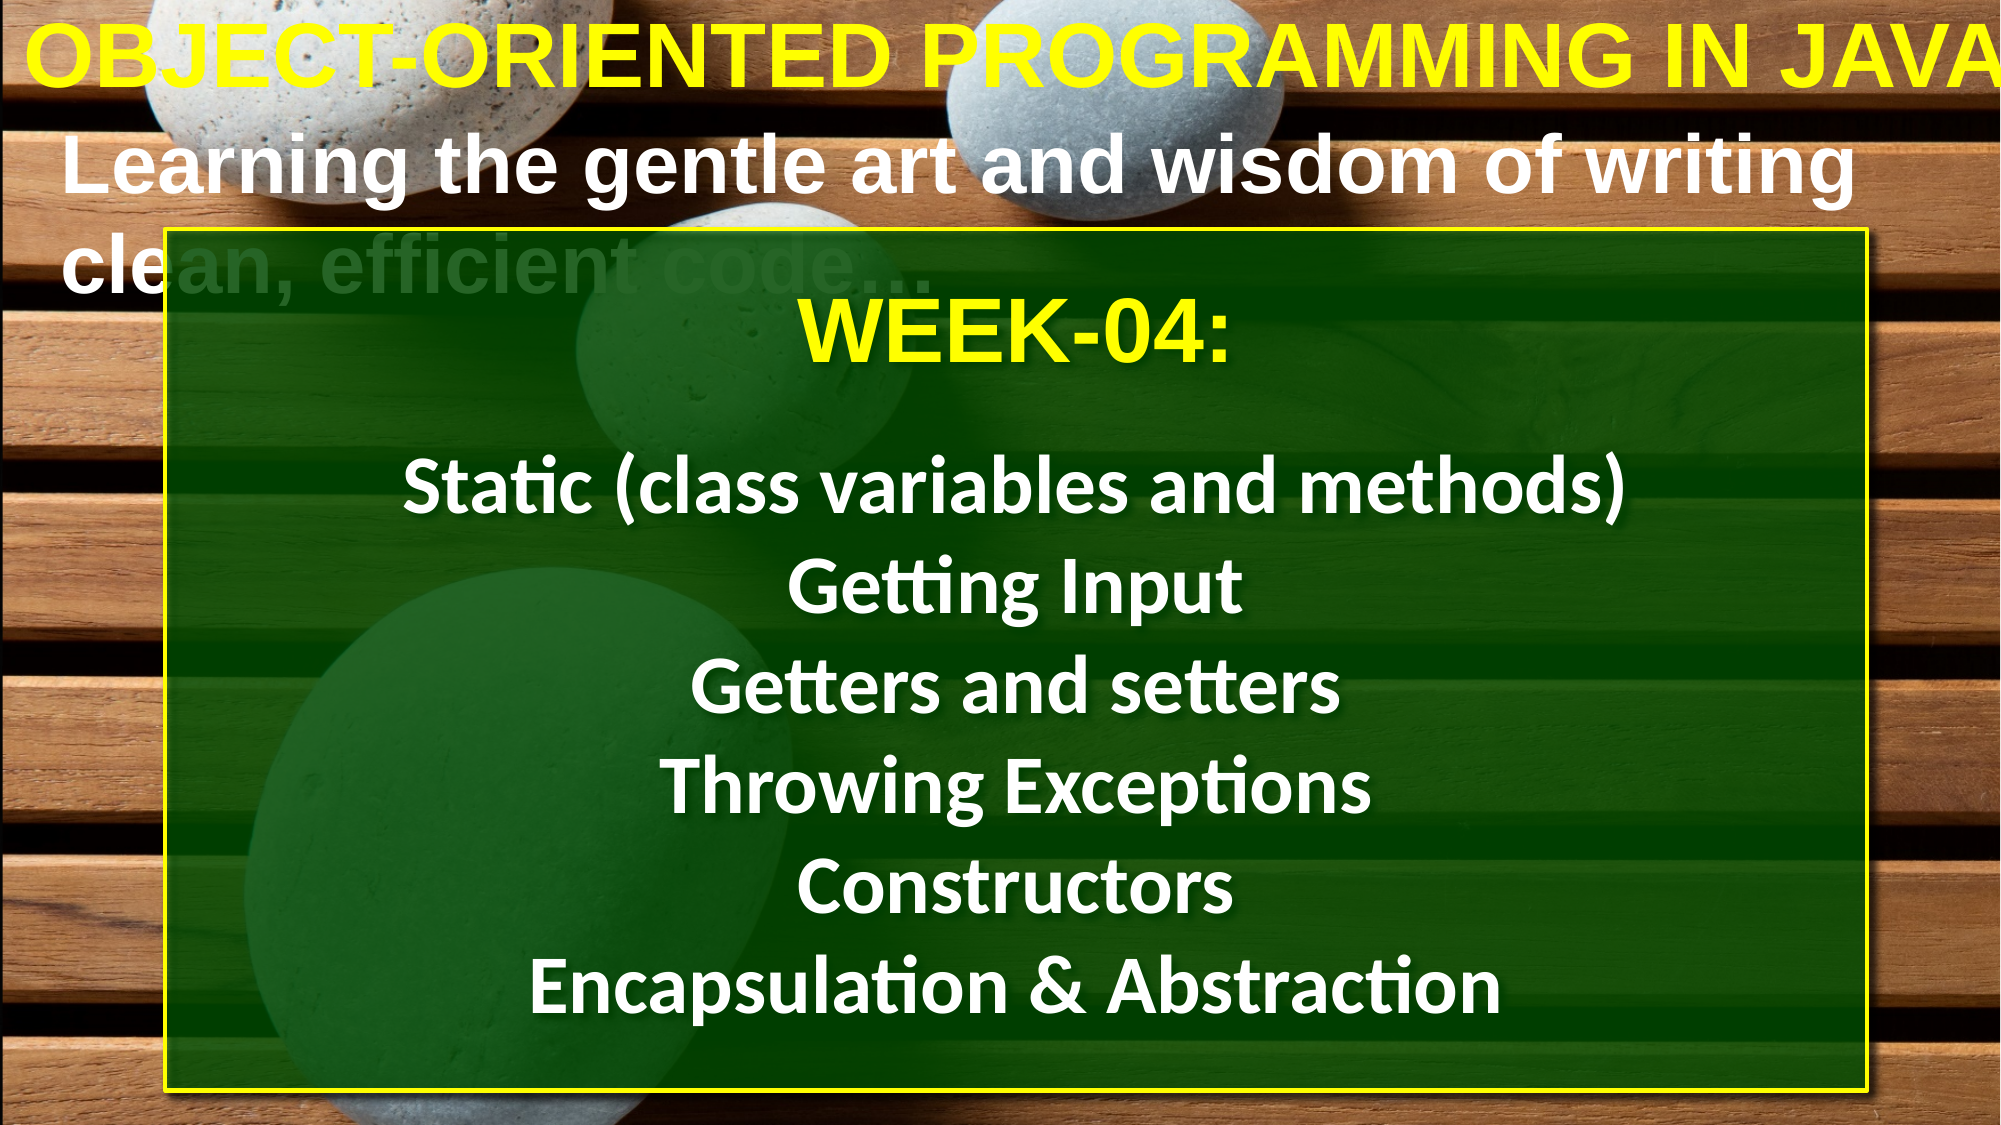

Week-04:

Static (class variables and methods)
Getting Input
Getters and setters
Throwing Exceptions
Constructors
Encapsulation & Abstraction